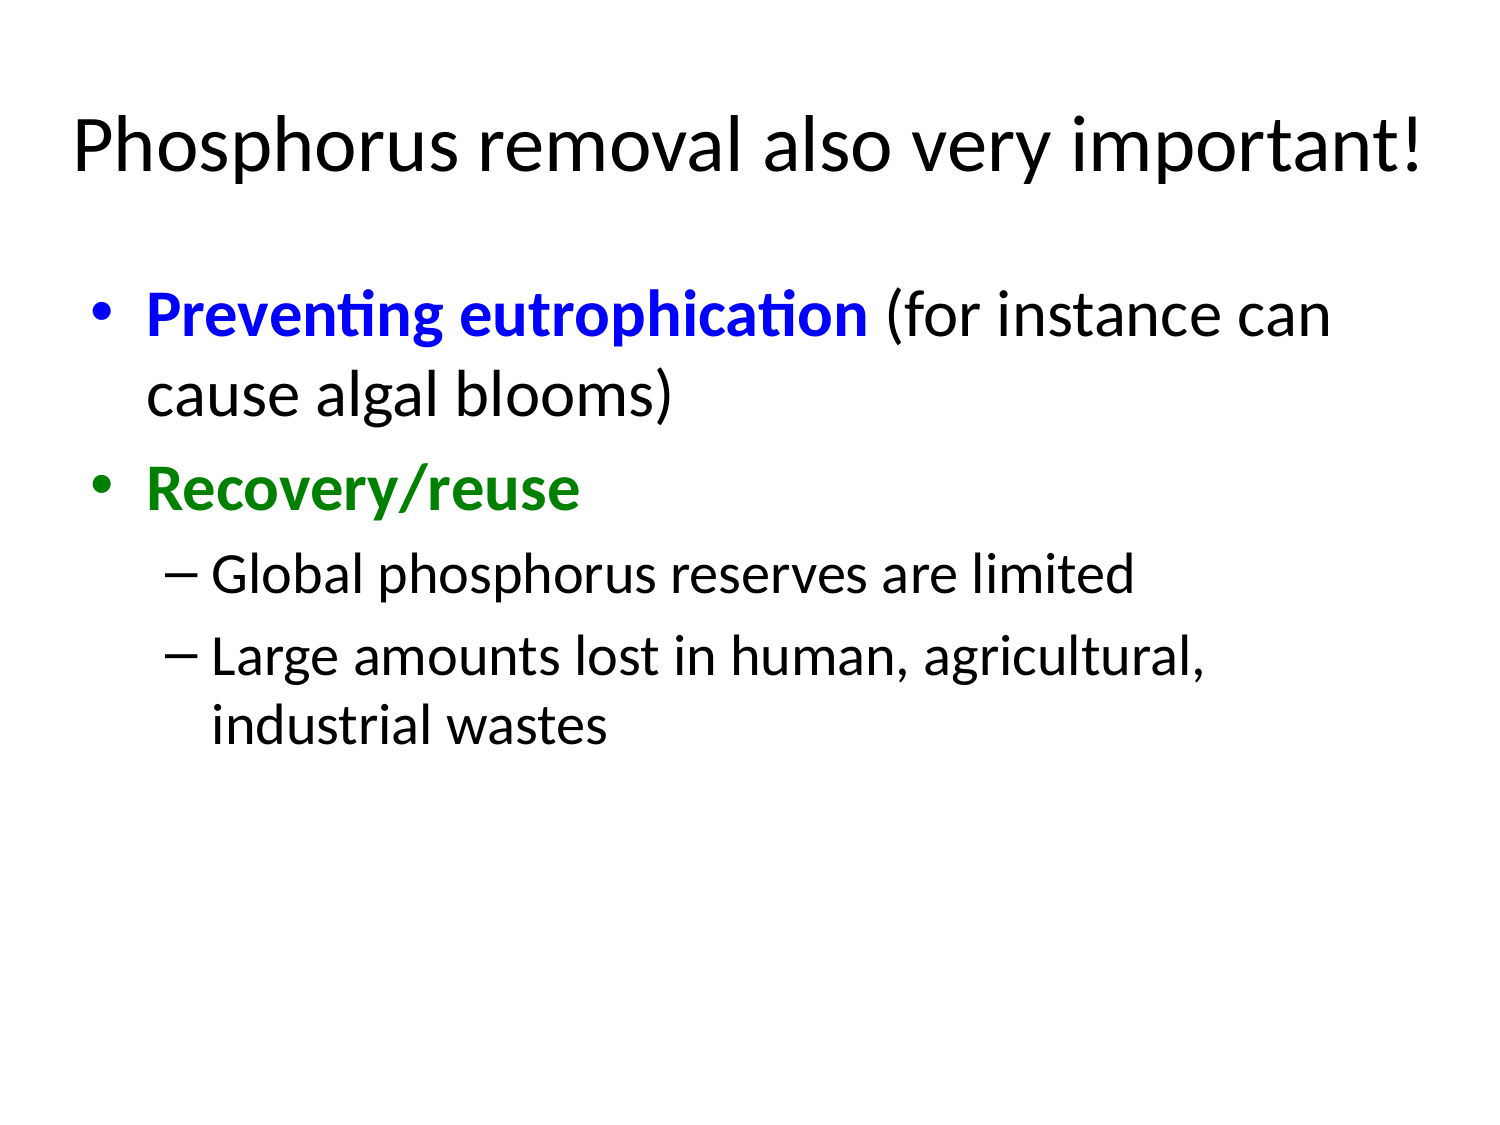

# Phosphorus removal also very important!
Preventing eutrophication (for instance can cause algal blooms)
Recovery/reuse
Global phosphorus reserves are limited
Large amounts lost in human, agricultural, industrial wastes